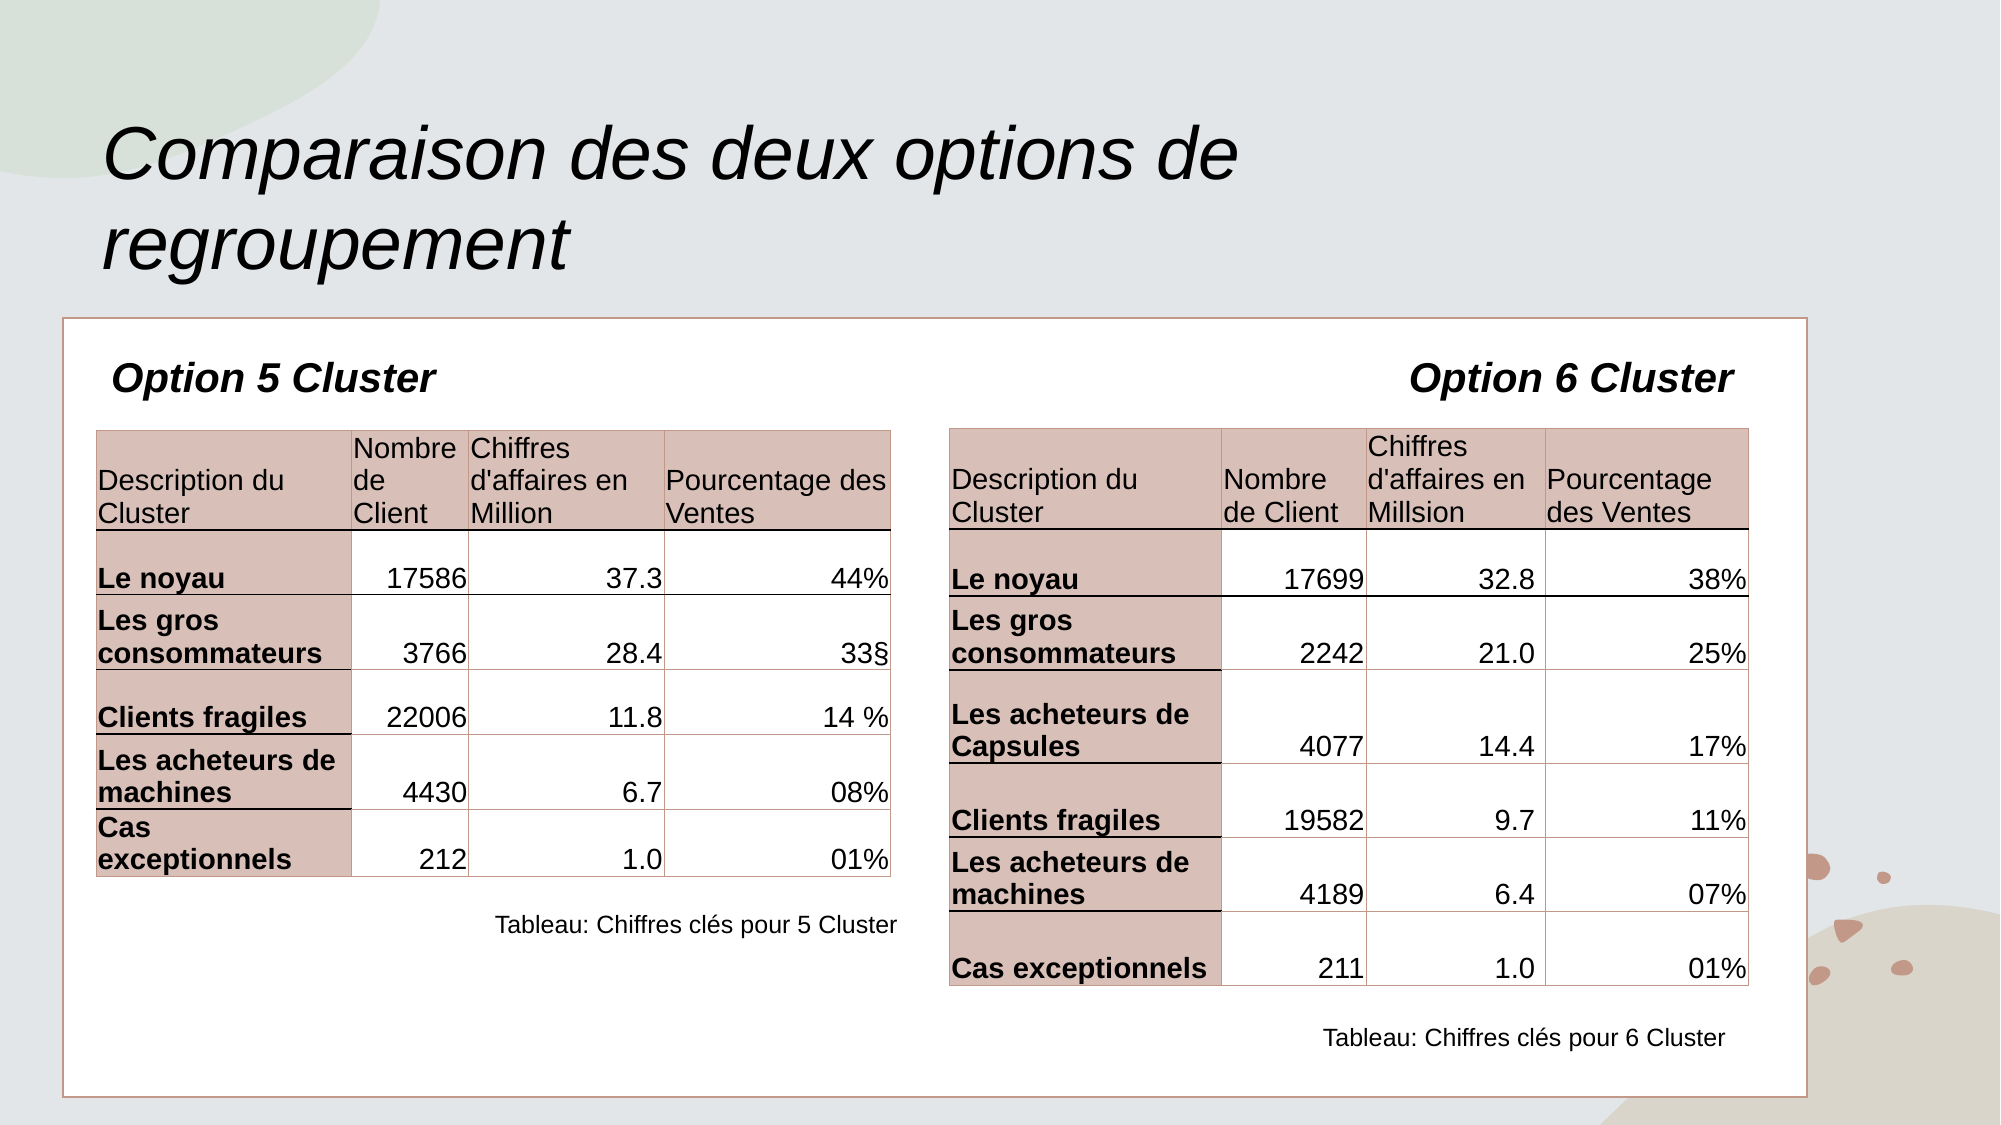

# Comparaison des deux options de regroupement
Option 5 Cluster
Option 6 Cluster

| Description du Cluster | Nombre de Client | Chiffres d'affaires en Millsion | Pourcentage des Ventes |
| --- | --- | --- | --- |
| Le noyau | 17699 | 32.8 | 38% |
| Les gros consommateurs | 2242 | 21.0 | 25% |
| Les acheteurs de Capsules | 4077 | 14.4 | 17% |
| Clients fragiles | 19582 | 9.7 | 11% |
| Les acheteurs de machines | 4189 | 6.4 | 07% |
| Cas exceptionnels | 211 | 1.0 | 01% |
| Description du Cluster | Nombre de Client | Chiffres d'affaires en Million | Pourcentage des Ventes |
| --- | --- | --- | --- |
| Le noyau | 17586 | 37.3 | 44% |
| Les gros consommateurs | 3766 | 28.4 | 33§ |
| Clients fragiles | 22006 | 11.8 | 14 % |
| Les acheteurs de machines | 4430 | 6.7 | 08% |
| Cas exceptionnels | 212 | 1.0 | 01% |
Tableau: Chiffres clés pour 5 Cluster
Tableau: Chiffres clés pour 6 Cluster